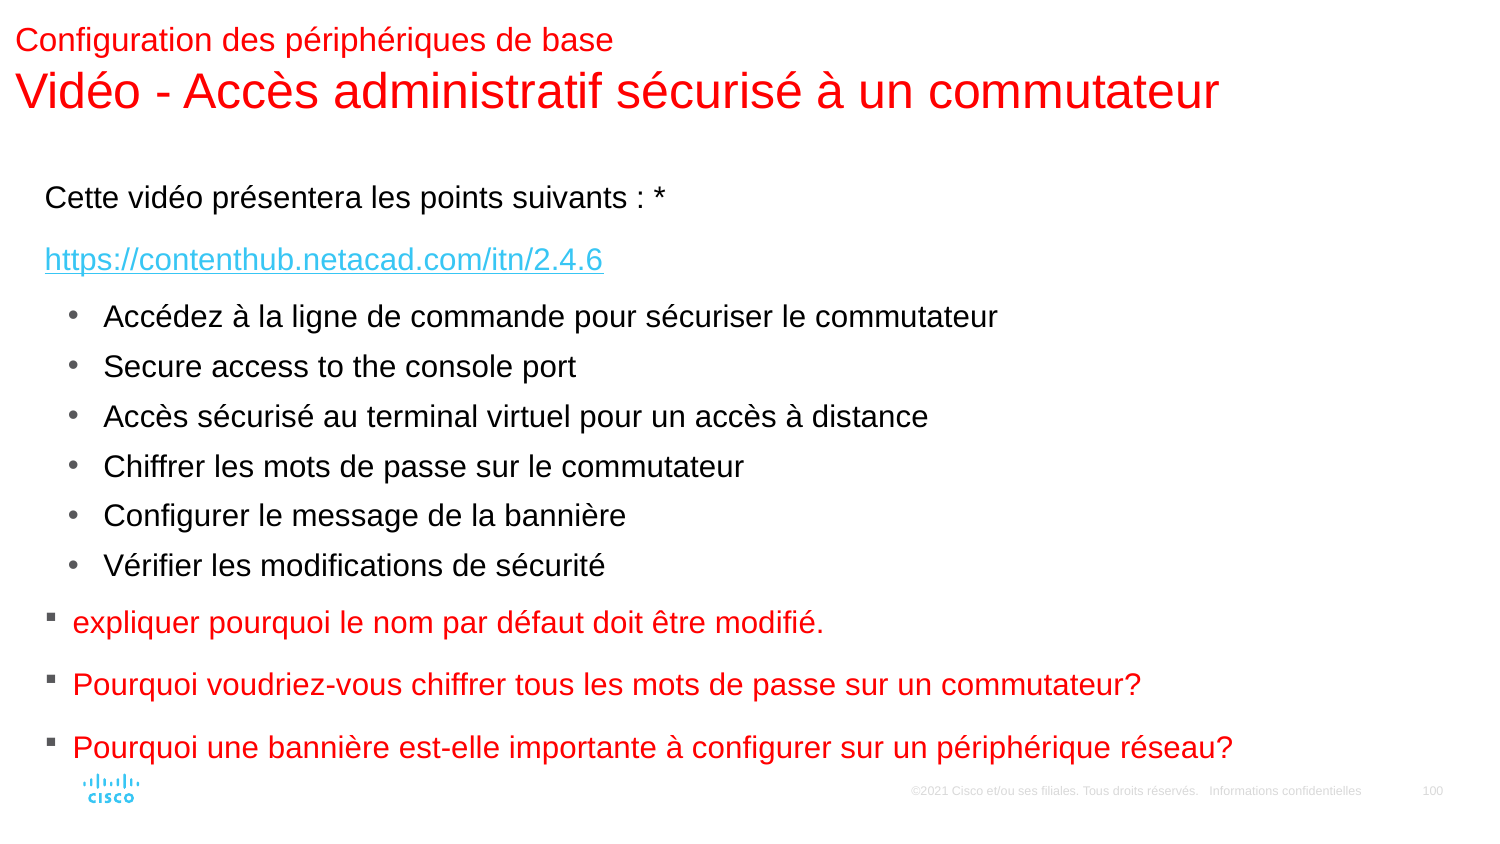

# Configuration des périphériques de base Vidéo - Accès administratif sécurisé à un commutateur
Cette vidéo présentera les points suivants : *
https://contenthub.netacad.com/itn/2.4.6
Accédez à la ligne de commande pour sécuriser le commutateur
Secure access to the console port
Accès sécurisé au terminal virtuel pour un accès à distance
Chiffrer les mots de passe sur le commutateur
Configurer le message de la bannière
Vérifier les modifications de sécurité
expliquer pourquoi le nom par défaut doit être modifié.
Pourquoi voudriez-vous chiffrer tous les mots de passe sur un commutateur?
Pourquoi une bannière est-elle importante à configurer sur un périphérique réseau?